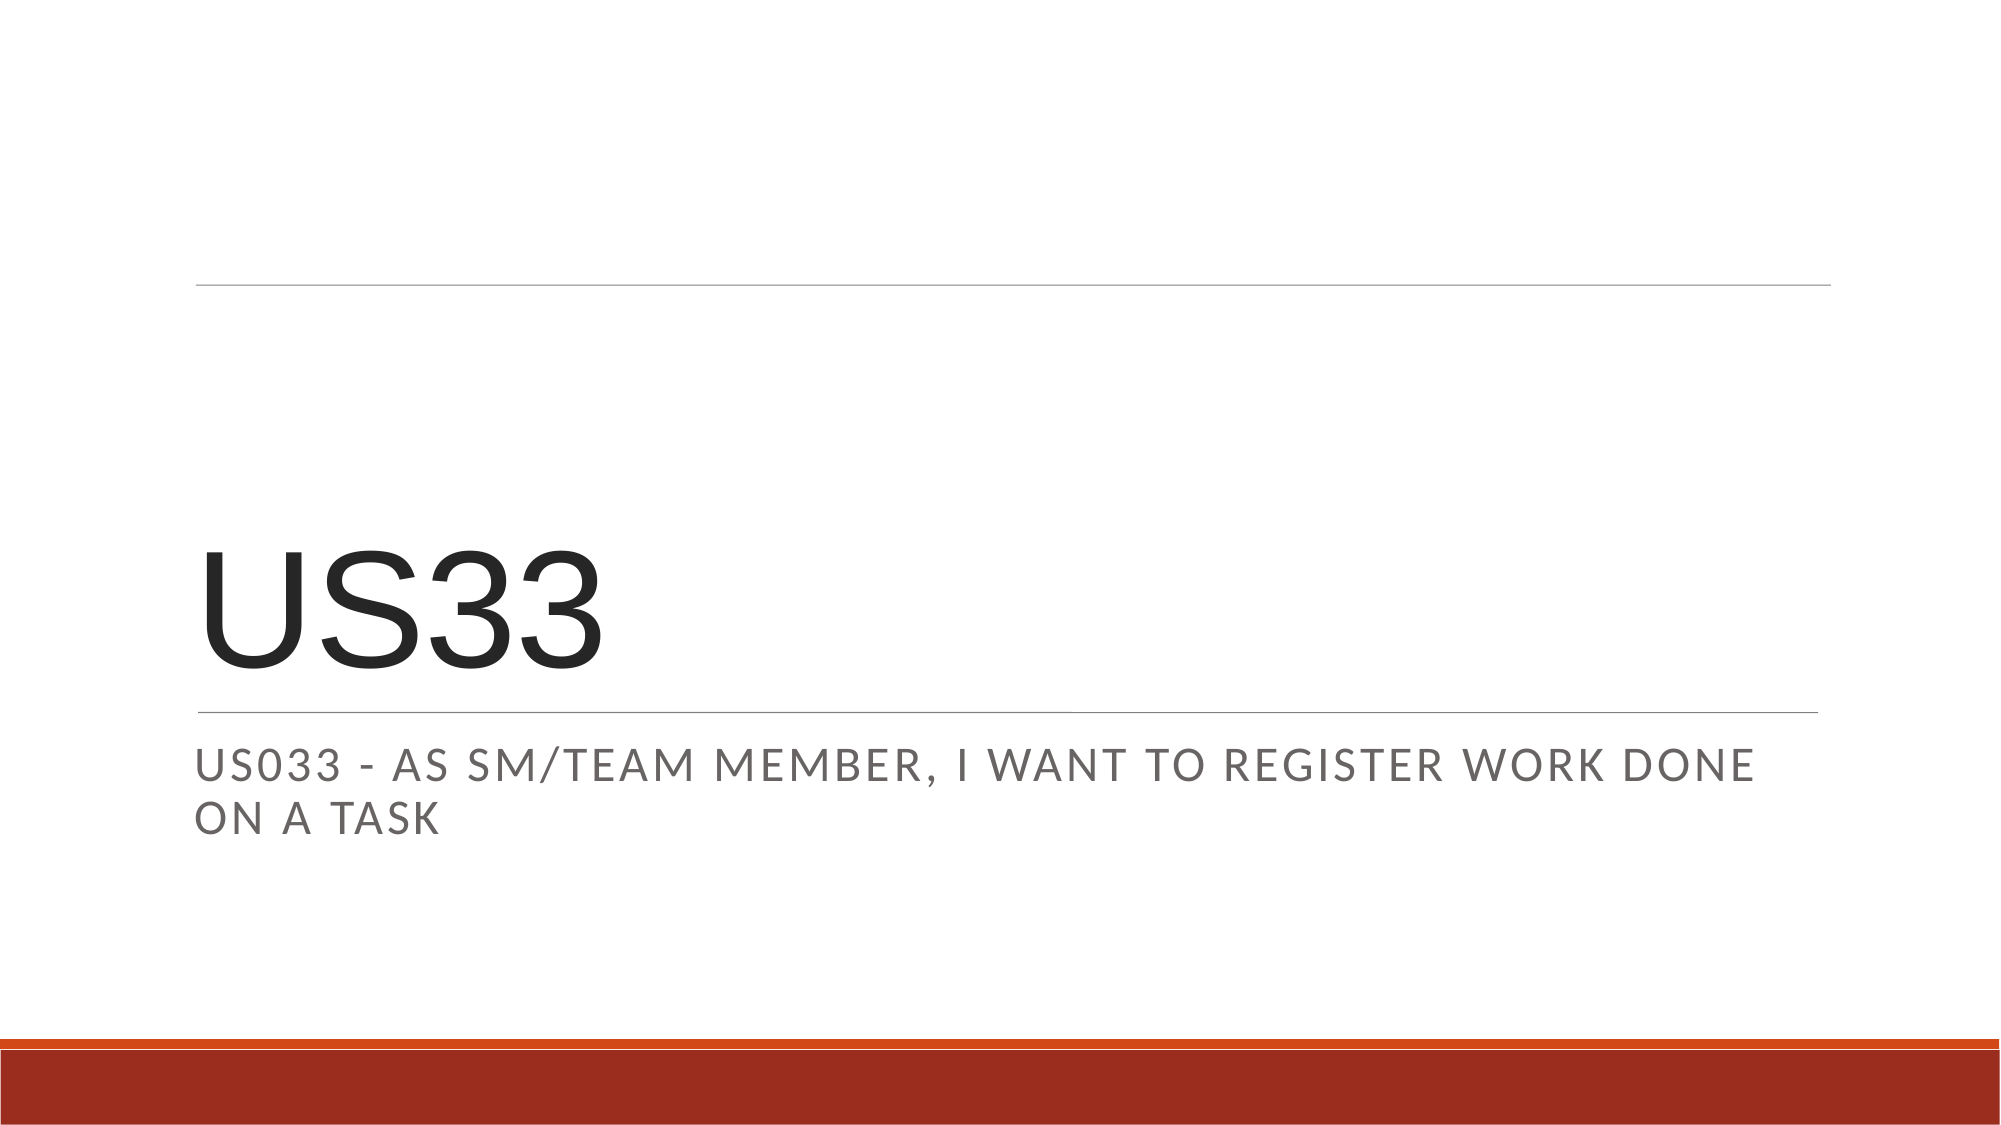

US33
US033 - As SM/Team Member, I want to register work done on a Task